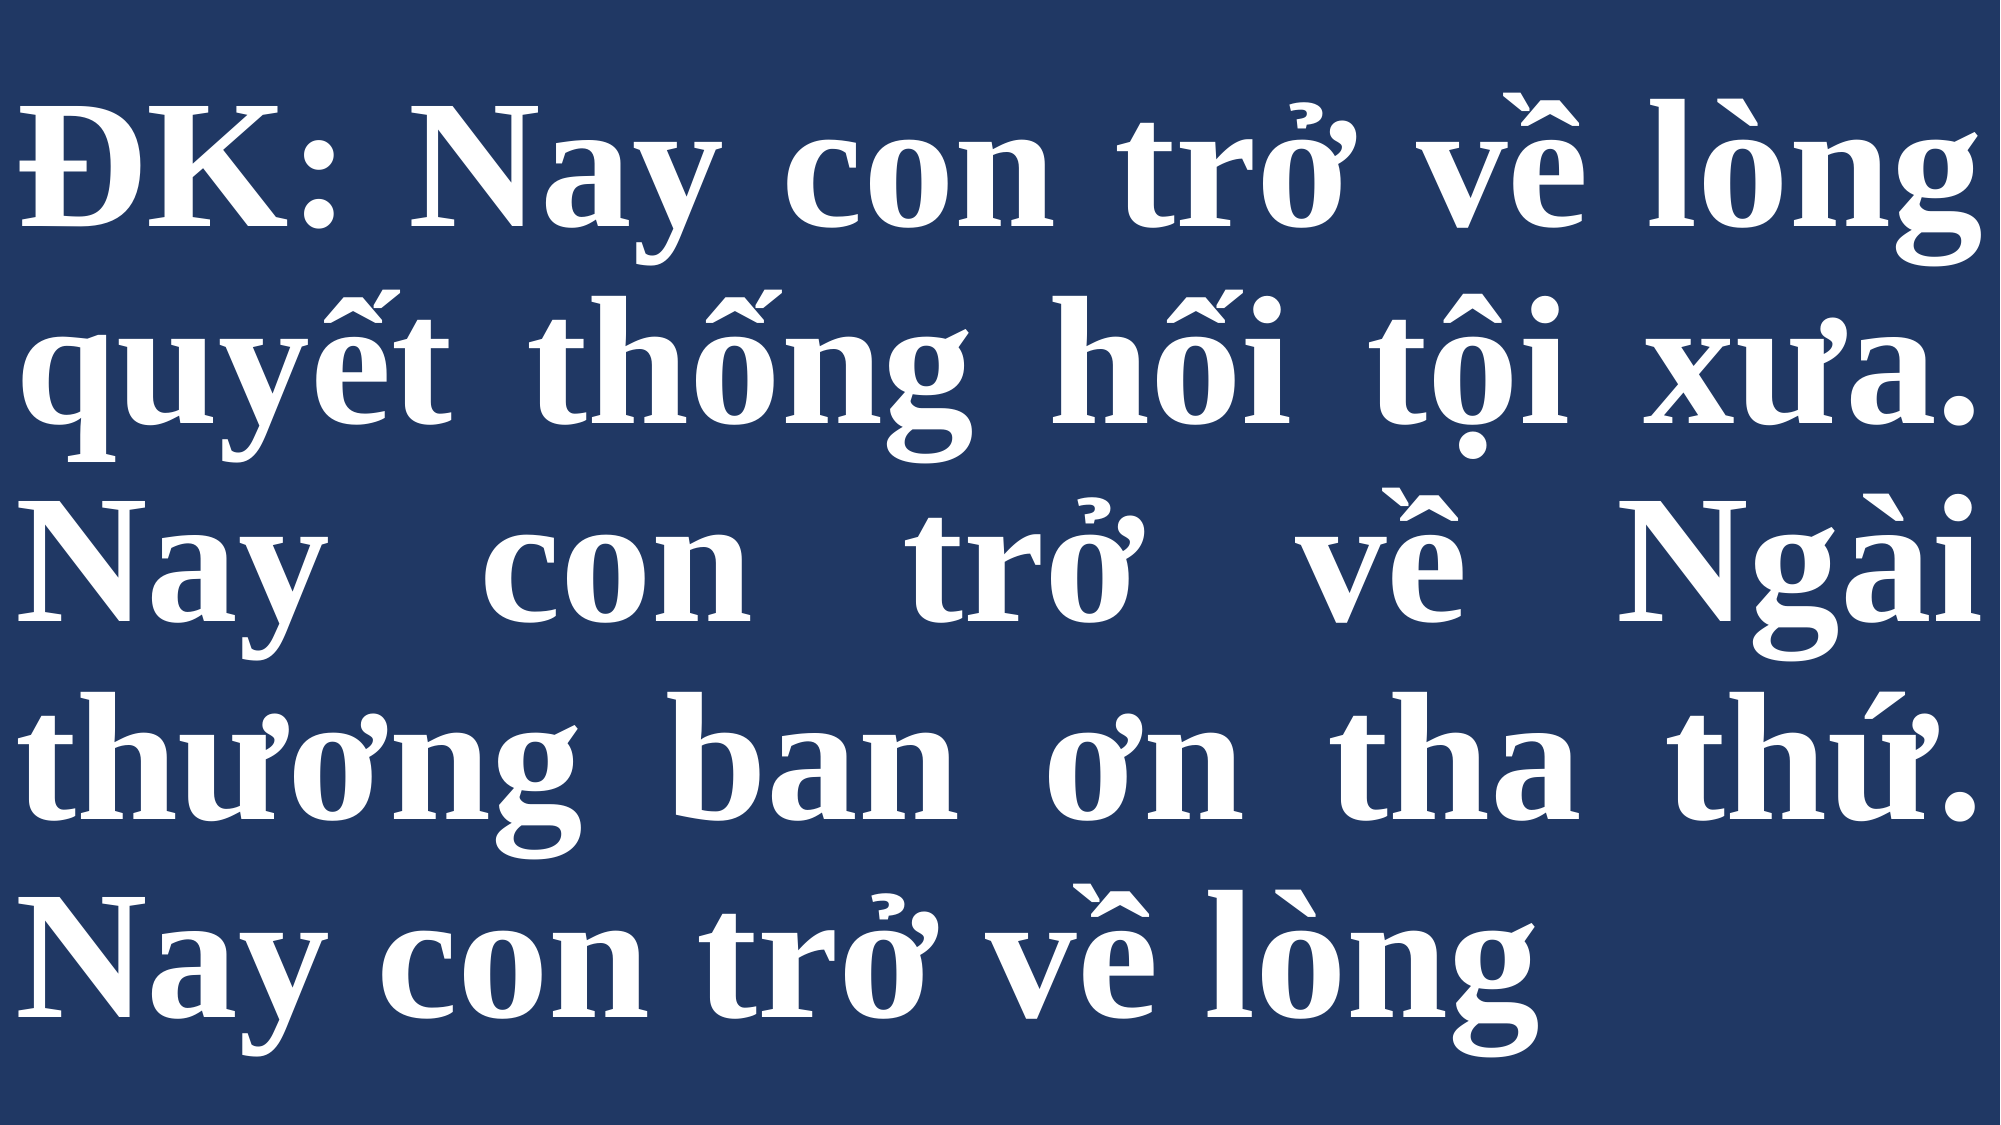

# ĐK: Nay con trở về lòng quyết thống hối tội xưa. Nay con trở về Ngài thương ban ơn tha thứ. Nay con trở về lòng